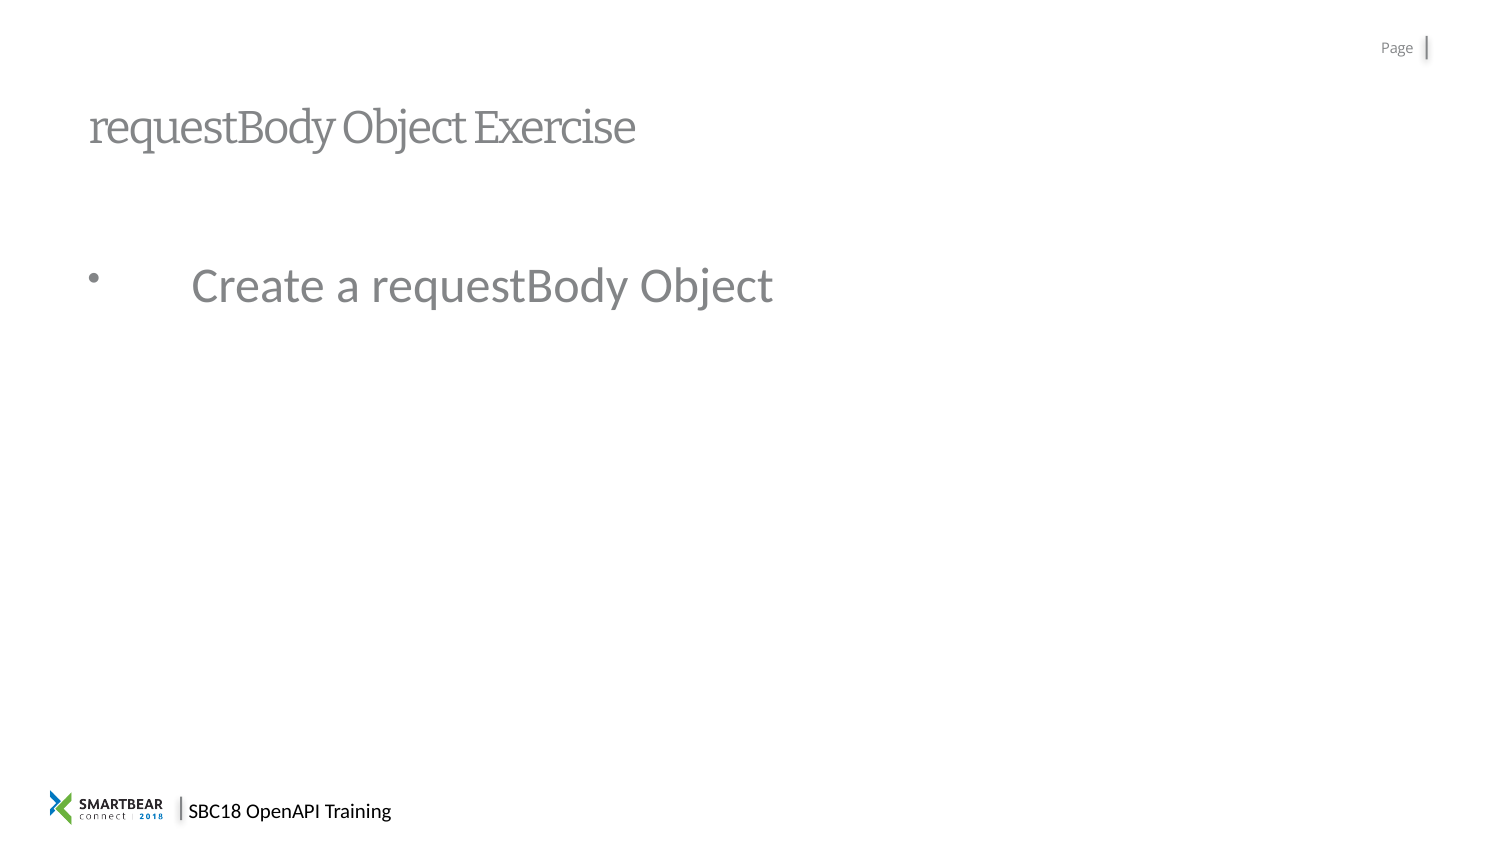

# requestBody Object Exercise
Create a requestBody Object
SBC18 OpenAPI Training